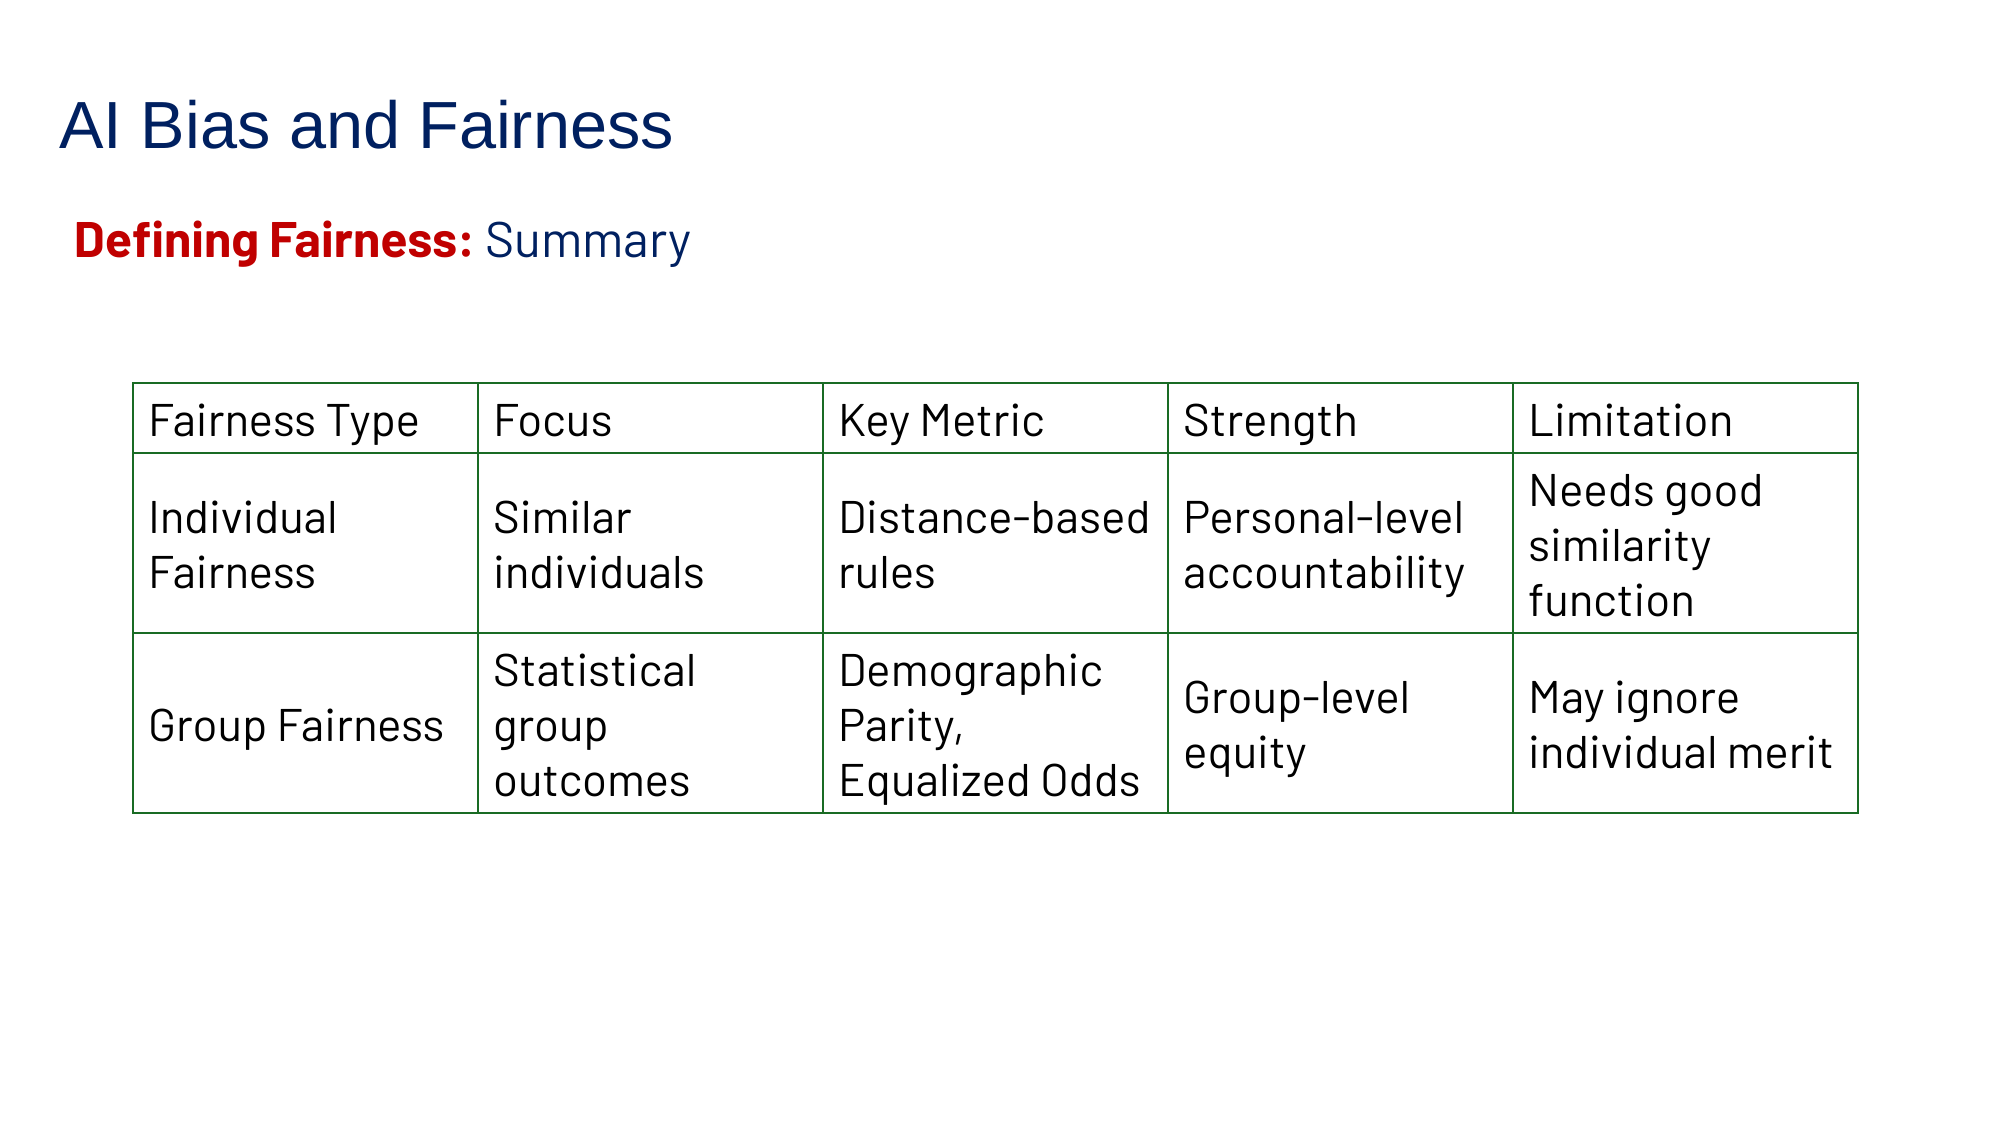

# AI Bias and Fairness
Defining Fairness: Summary
| Fairness Type | Focus | Key Metric | Strength | Limitation |
| --- | --- | --- | --- | --- |
| Individual Fairness | Similar individuals | Distance-based rules | Personal-level accountability | Needs good similarity function |
| Group Fairness | Statistical group outcomes | Demographic Parity, Equalized Odds | Group-level equity | May ignore individual merit |